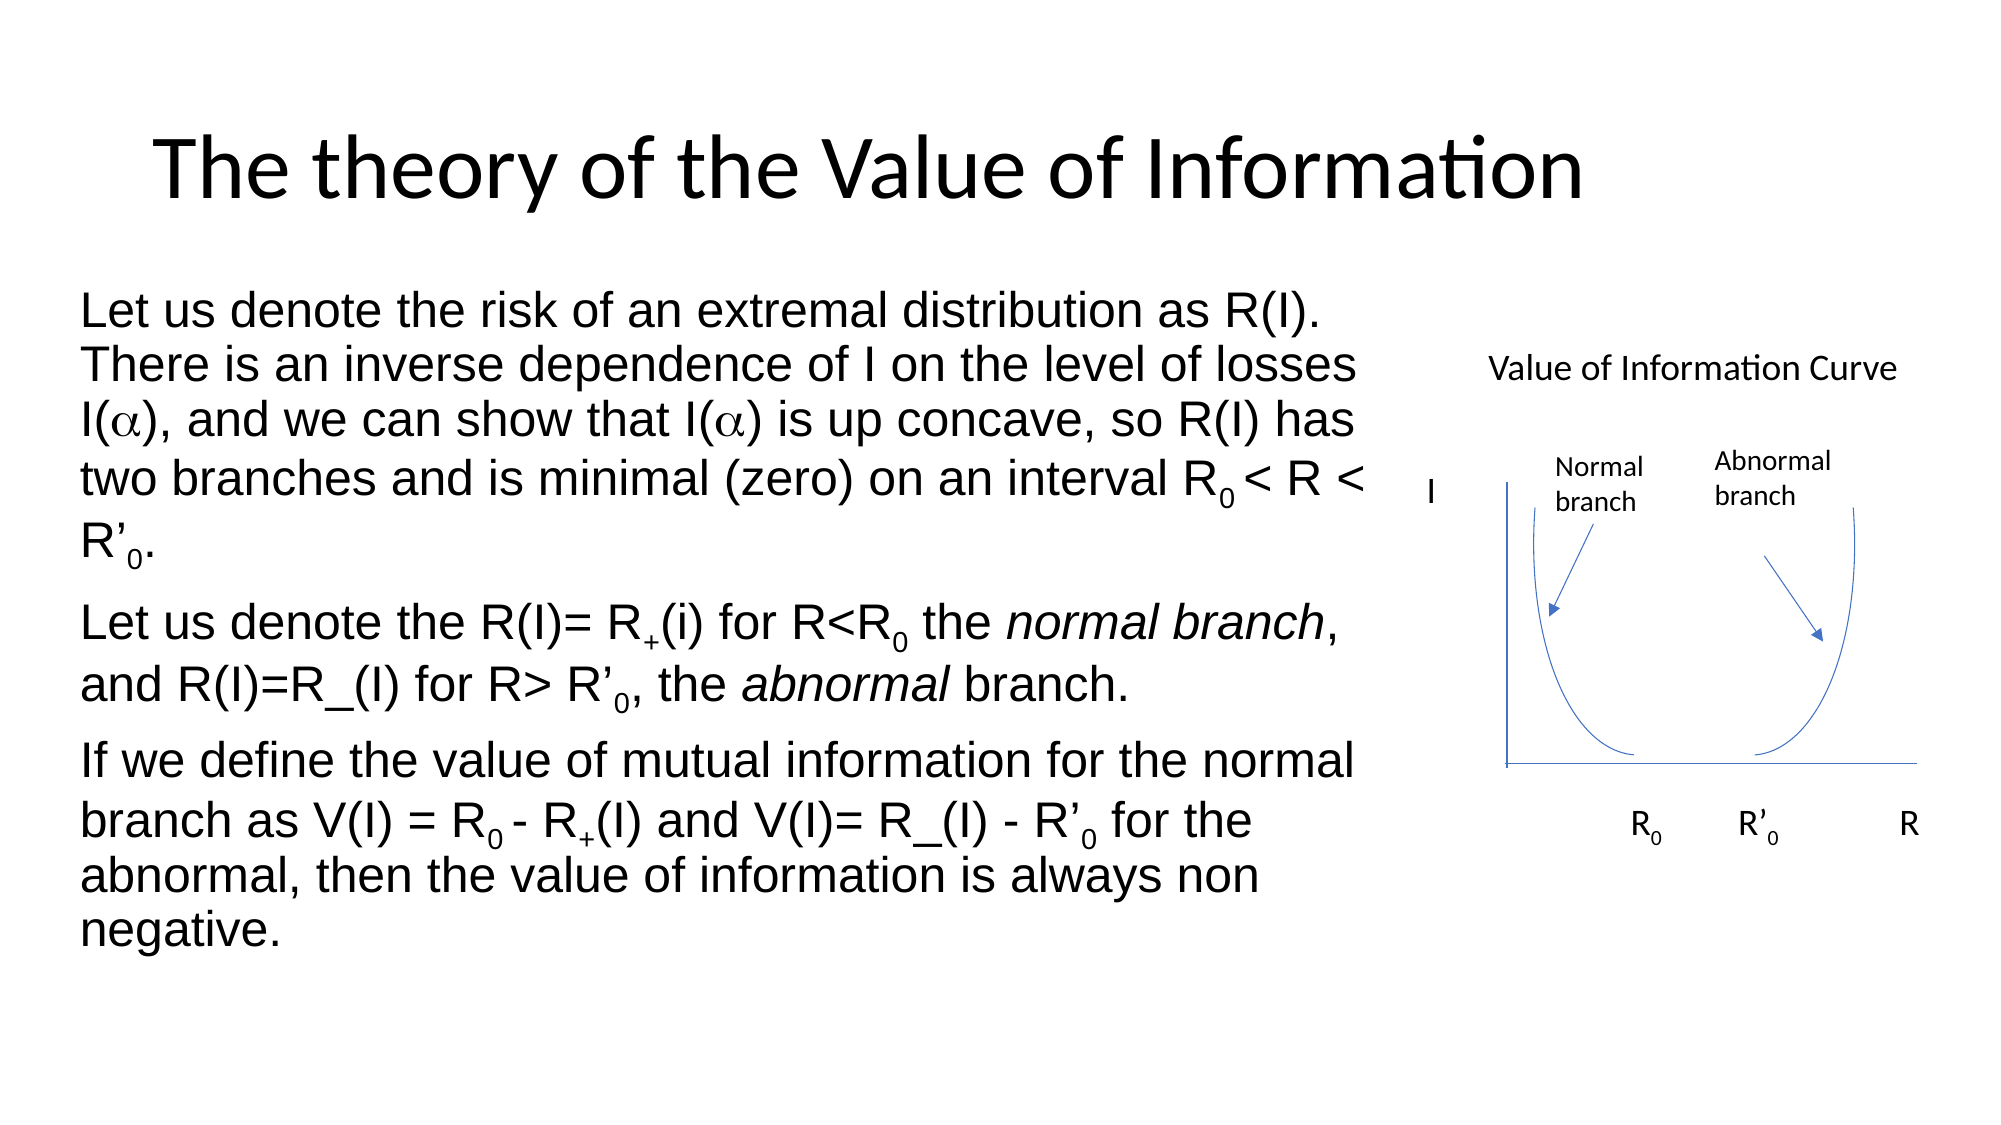

# The theory of the Value of Information
Let us denote the risk of an extremal distribution as R(I). There is an inverse dependence of I on the level of losses I(α), and we can show that I(α) is up concave, so R(I) has two branches and is minimal (zero) on an interval R0 < R < R’0.
Let us denote the R(I)= R+(i) for R<R0 the normal branch, and R(I)=R_(I) for R> R’0, the abnormal branch.
If we define the value of mutual information for the normal branch as V(I) = R0 - R+(I) and V(I)= R_(I) - R’0 for the abnormal, then the value of information is always non negative.

Value of Information Curve
Abnormal
branch
Normal
branch
I
R0
R’0
R